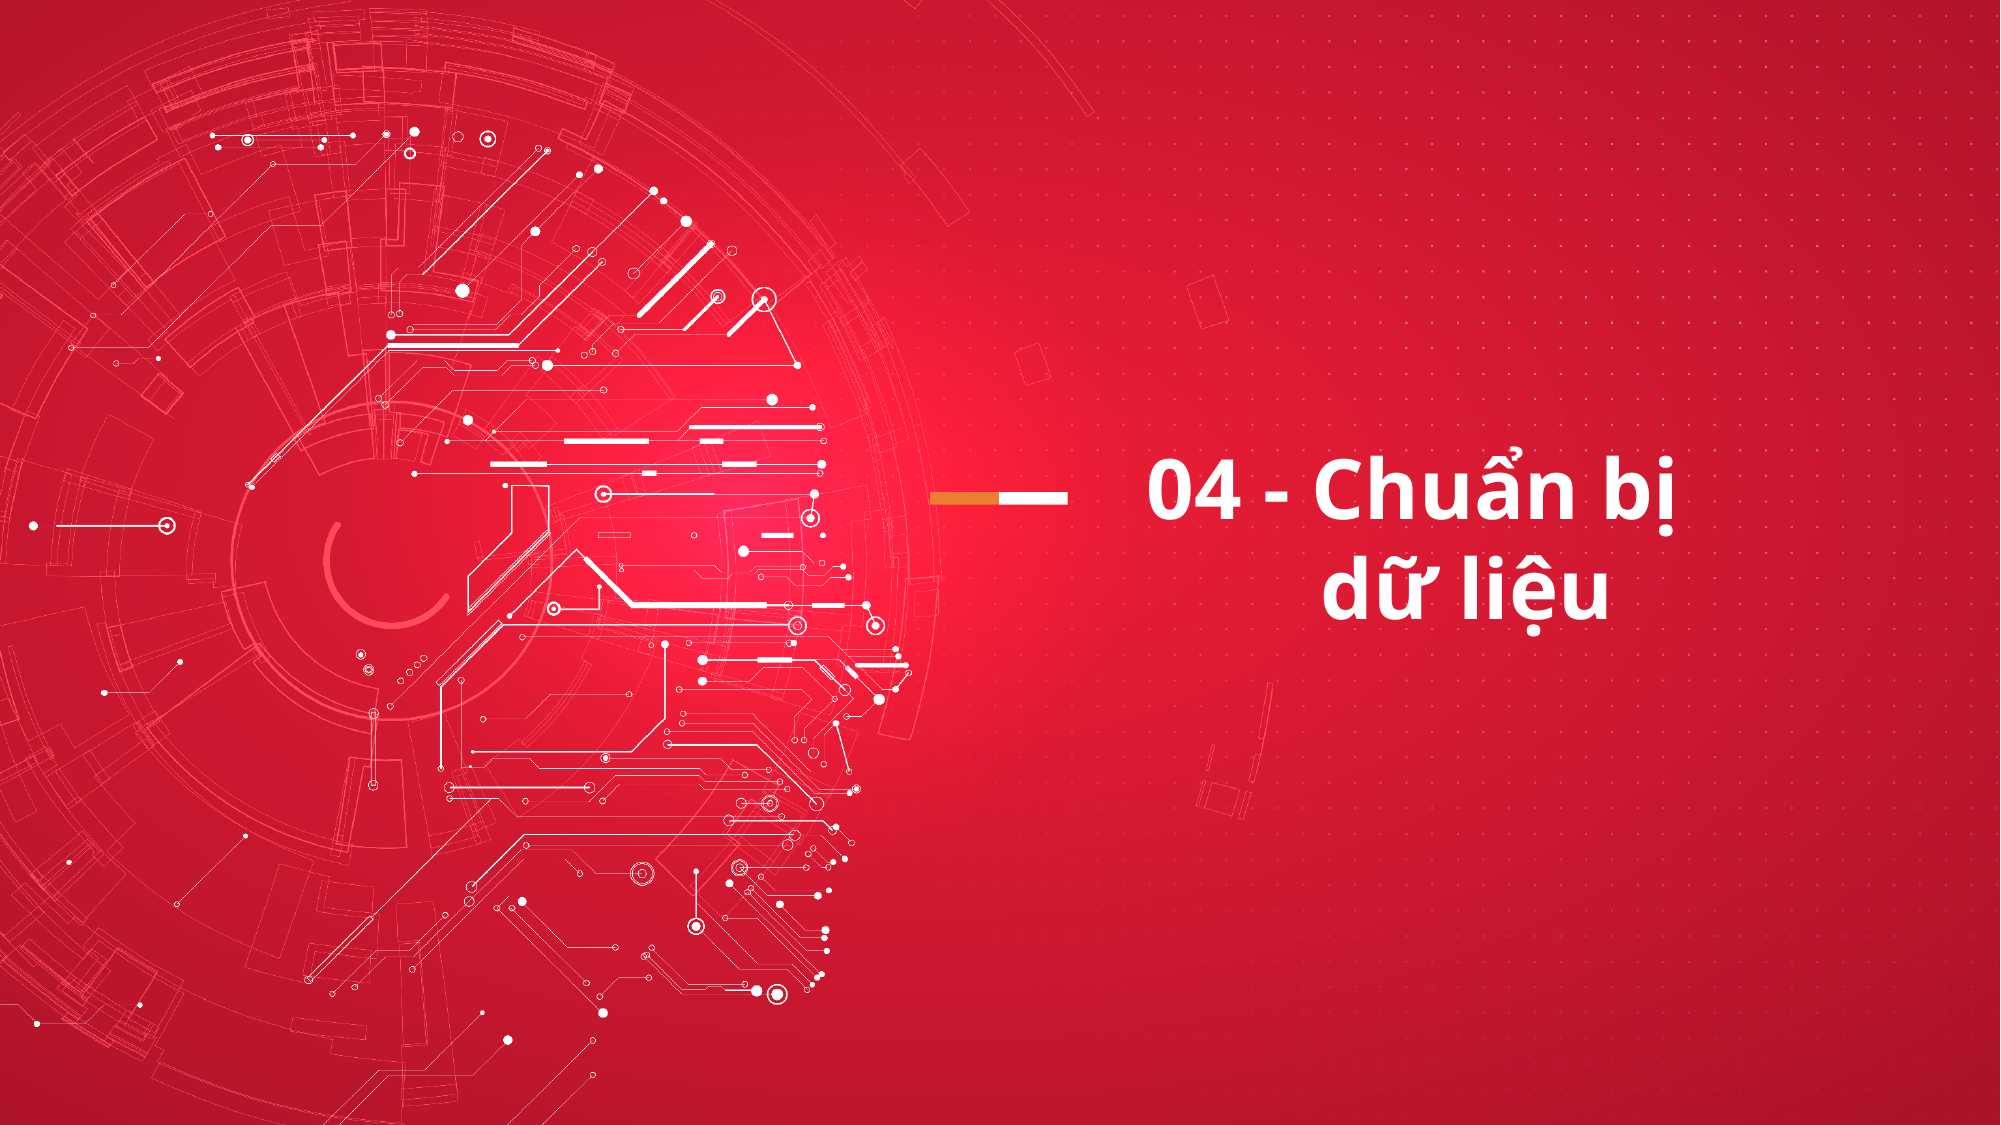

04 - Chuẩn bị
        dữ liệu